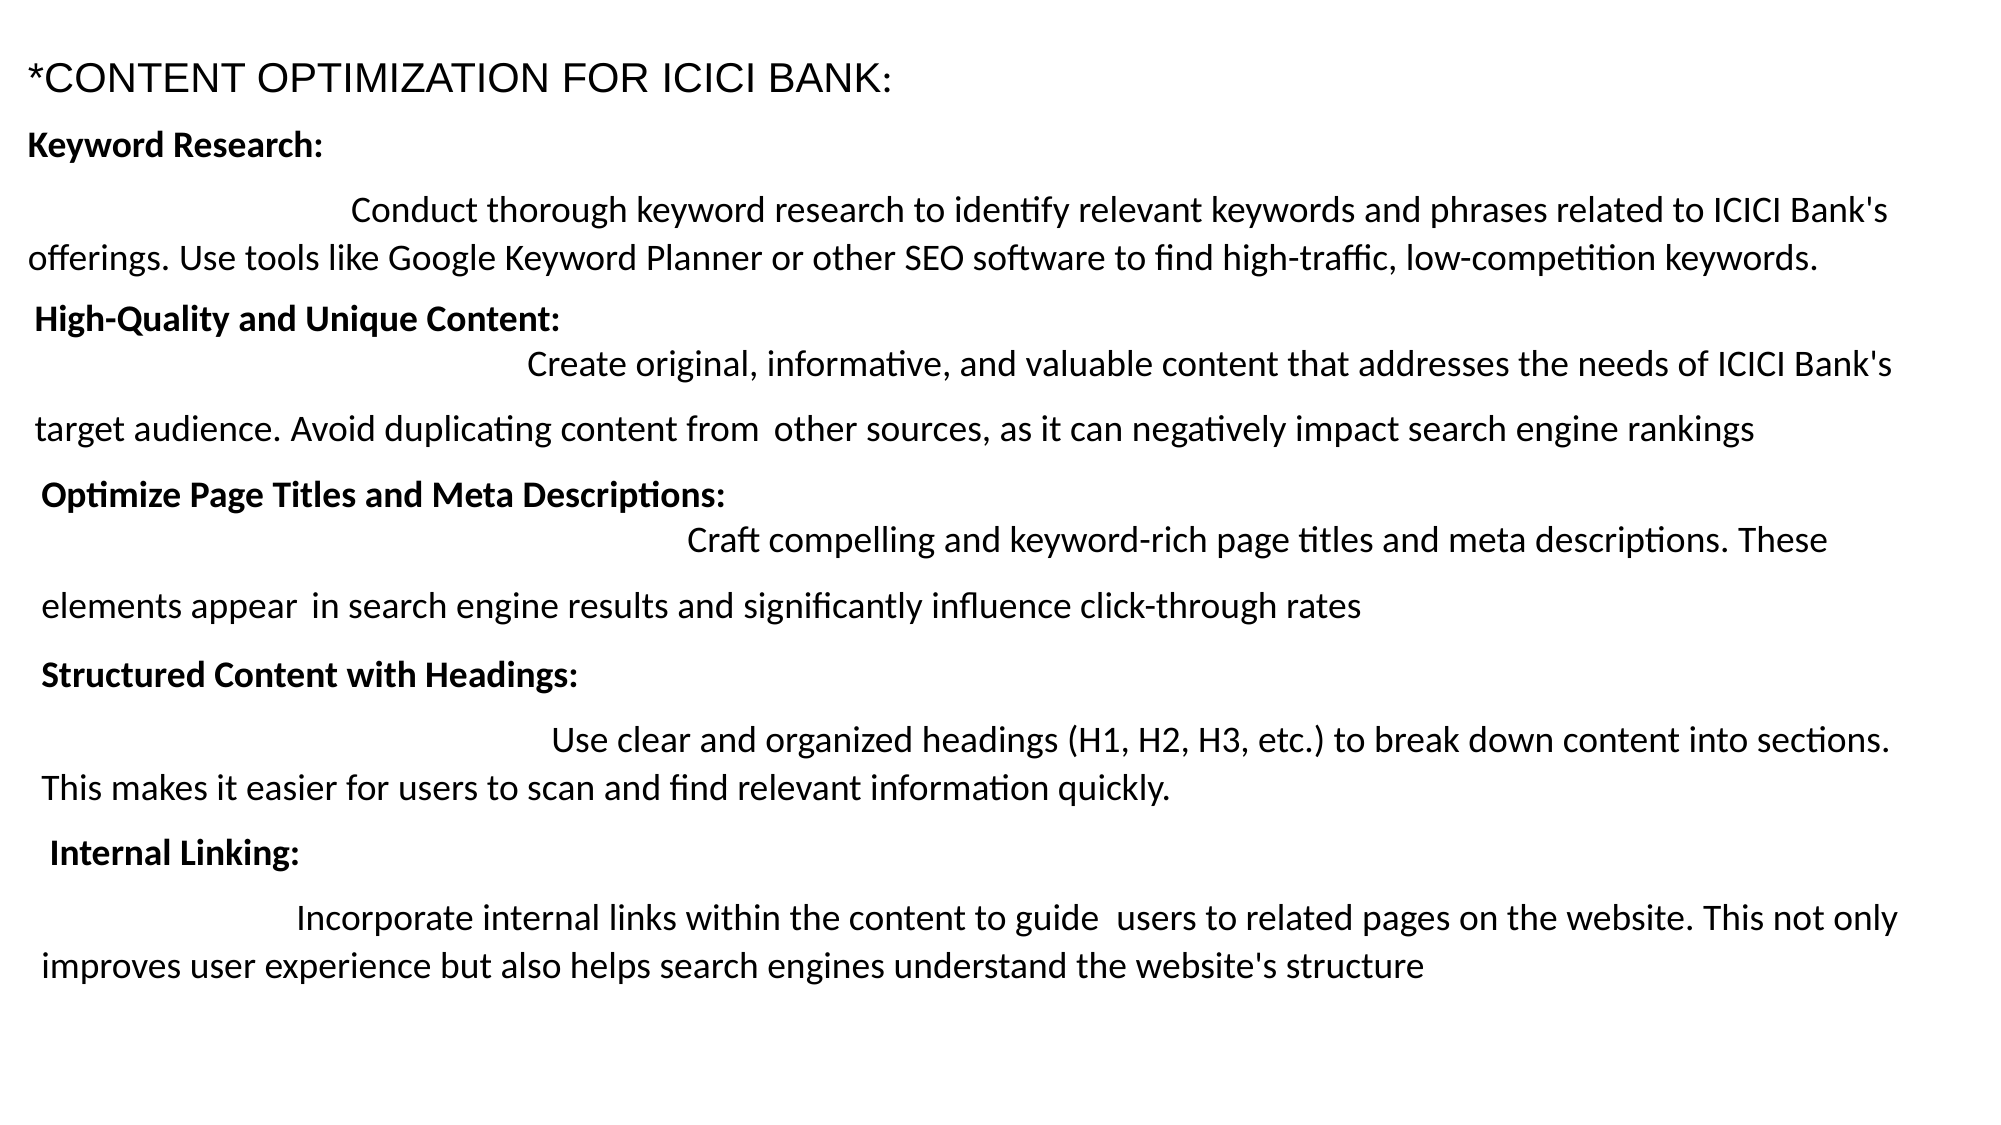

*CONTENT OPTIMIZATION FOR ICICI BANK:
Keyword Research:
                                      Conduct thorough keyword research to identify relevant keywords and phrases related to ICICI Bank's offerings. Use tools like Google Keyword Planner or other SEO software to find high-traffic, low-competition keywords.
High-Quality and Unique Content:
                                                          Create original, informative, and valuable content that addresses the needs of ICICI Bank's target audience. Avoid duplicating content from other sources, as it can negatively impact search engine rankings
Optimize Page Titles and Meta Descriptions:
                                                                            Craft compelling and keyword-rich page titles and meta descriptions. These elements appear in search engine results and significantly influence click-through rates
Structured Content with Headings:
                                                            Use clear and organized headings (H1, H2, H3, etc.) to break down content into sections. This makes it easier for users to scan and find relevant information quickly.
 Internal Linking:
                              Incorporate internal links within the content to guide  users to related pages on the website. This not only improves user experience but also helps search engines understand the website's structure